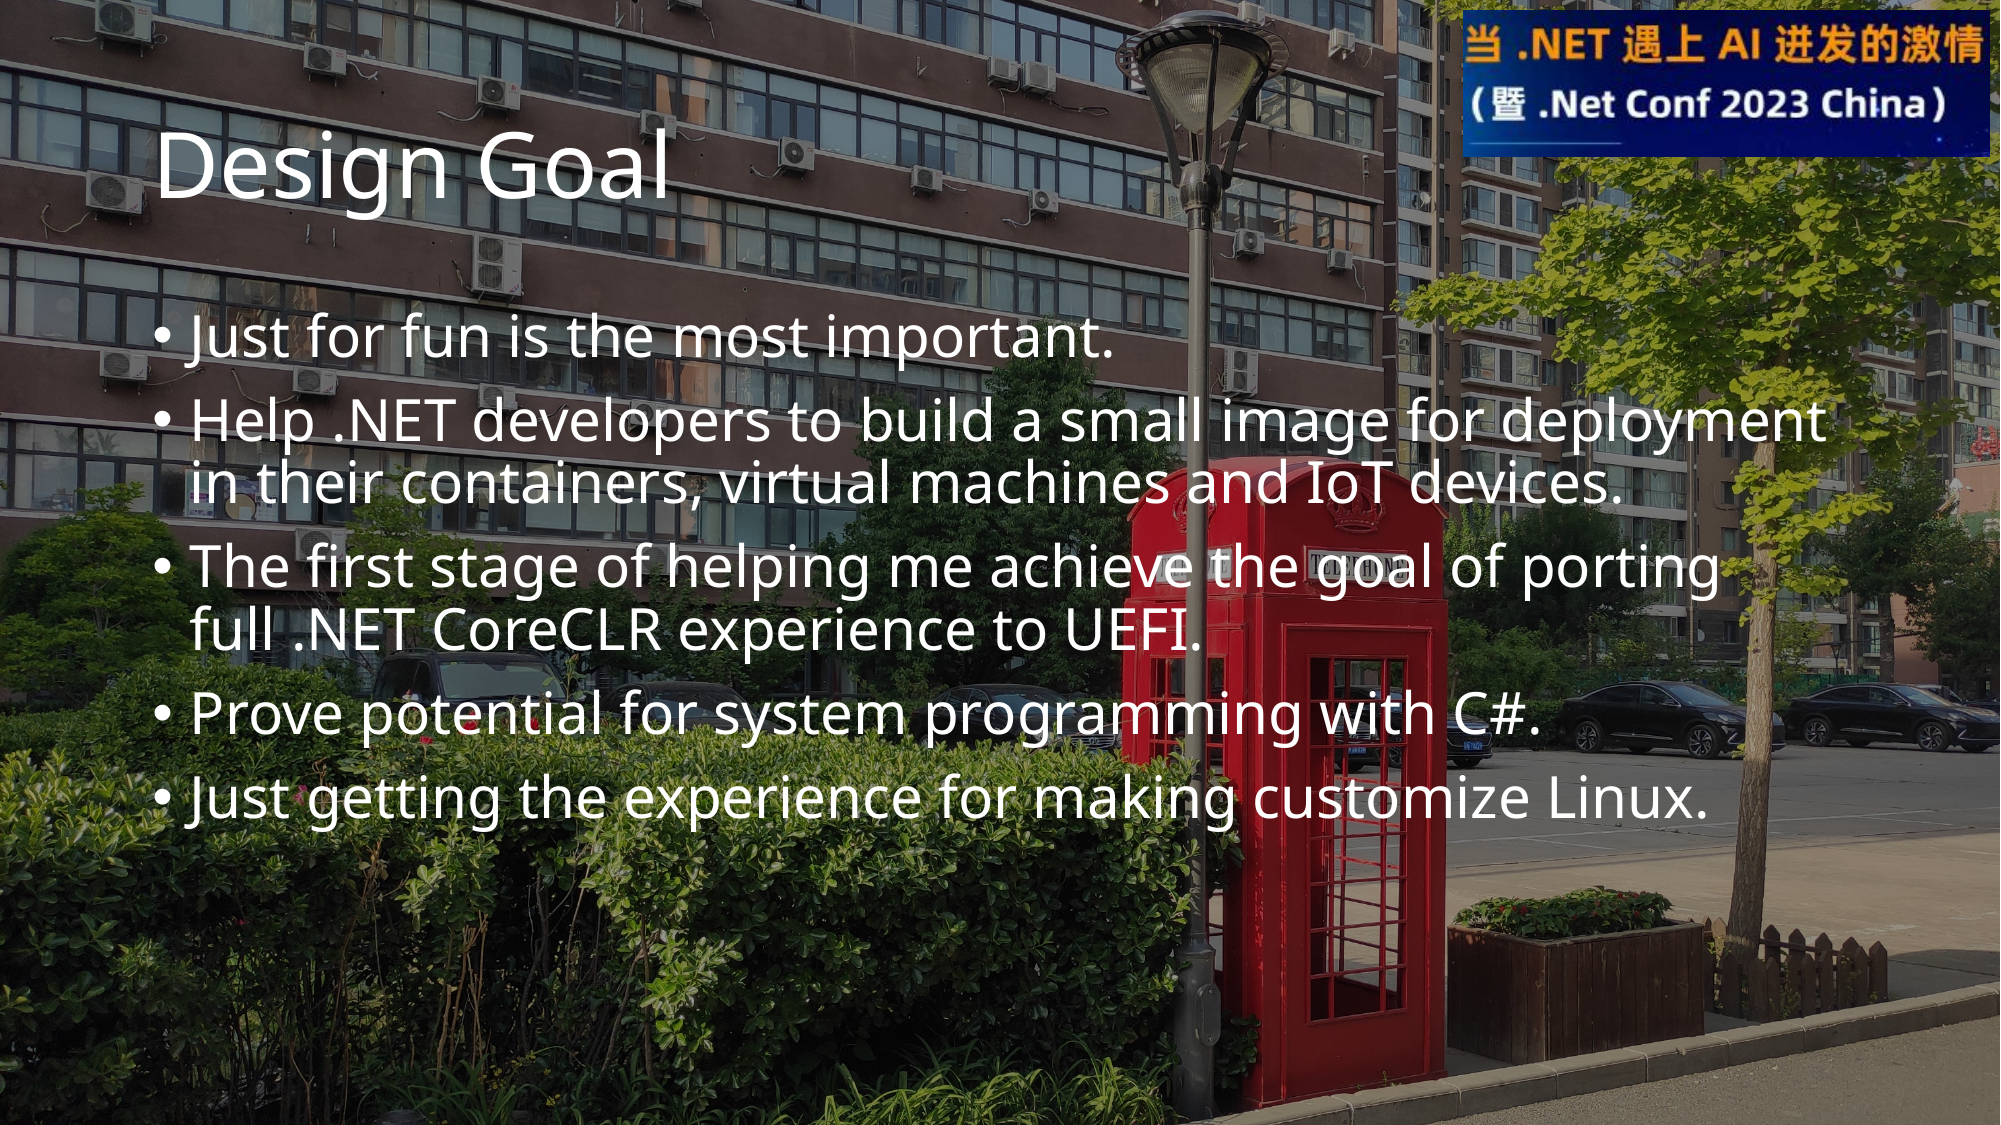

# Design Goal
Just for fun is the most important.
Help .NET developers to build a small image for deployment in their containers, virtual machines and IoT devices.
The first stage of helping me achieve the goal of porting full .NET CoreCLR experience to UEFI.
Prove potential for system programming with C#.
Just getting the experience for making customize Linux.